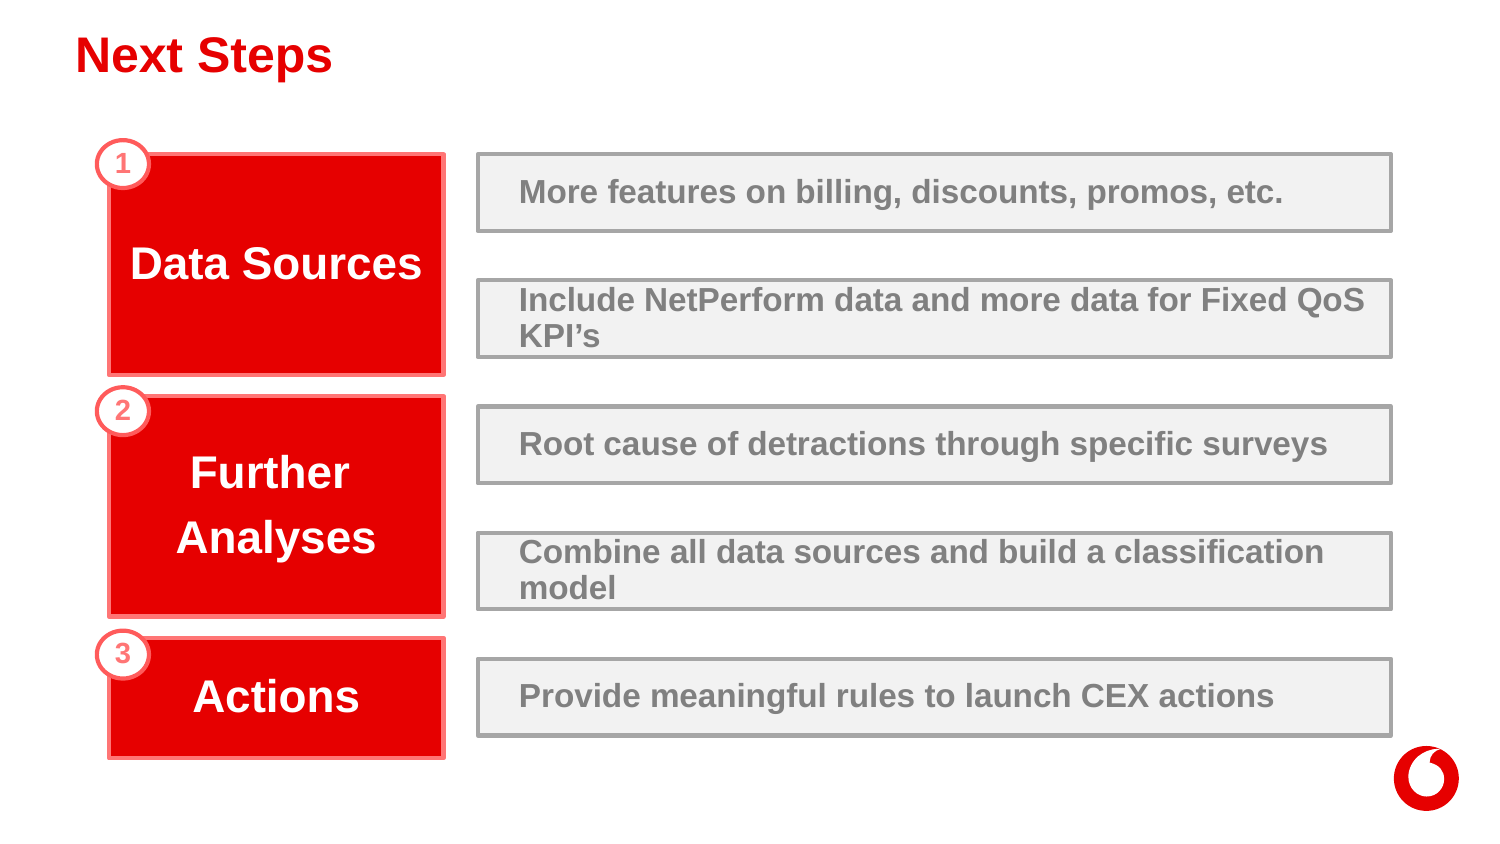

# Next Steps
1
Data Sources
More features on billing, discounts, promos, etc.
Include NetPerform data and more data for Fixed QoS KPI’s
Root cause of detractions through specific surveys
Combine all data sources and build a classification model
Provide meaningful rules to launch CEX actions
2
Further
Analyses
3
Actions